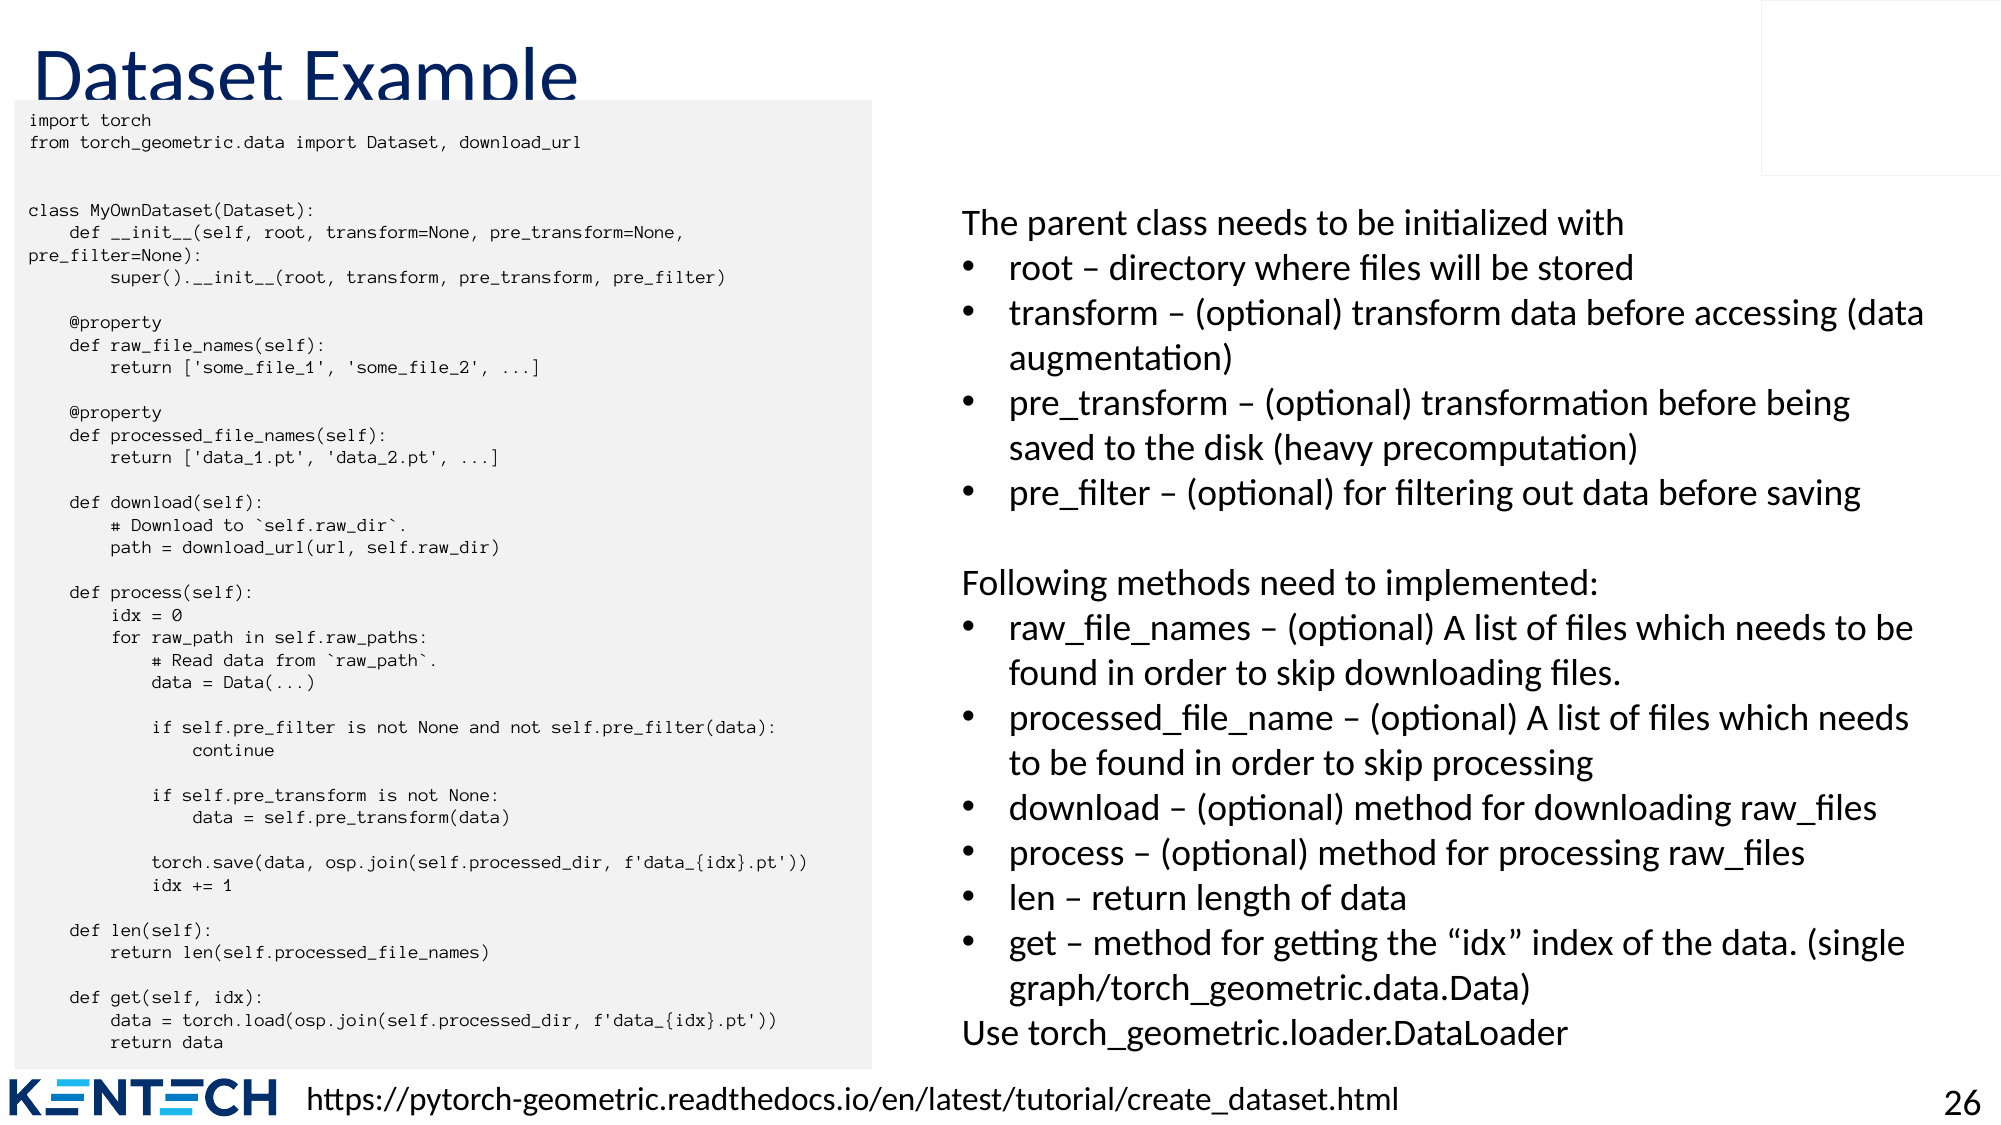

# Dataset Example
import torch
from torch_geometric.data import Dataset, download_url

class MyOwnDataset(Dataset):
    def __init__(self, root, transform=None, pre_transform=None, pre_filter=None):
        super().__init__(root, transform, pre_transform, pre_filter)

    @property
    def raw_file_names(self):
        return ['some_file_1', 'some_file_2', ...]

    @property
    def processed_file_names(self):
        return ['data_1.pt', 'data_2.pt', ...]

    def download(self):
        # Download to `self.raw_dir`.
        path = download_url(url, self.raw_dir)

    def process(self):
        idx = 0
        for raw_path in self.raw_paths:
            # Read data from `raw_path`.
            data = Data(...)

            if self.pre_filter is not None and not self.pre_filter(data):
                continue

            if self.pre_transform is not None:
                data = self.pre_transform(data)

            torch.save(data, osp.join(self.processed_dir, f'data_{idx}.pt'))
            idx += 1

    def len(self):
        return len(self.processed_file_names)

    def get(self, idx):
        data = torch.load(osp.join(self.processed_dir, f'data_{idx}.pt'))
        return data
The parent class needs to be initialized with
root – directory where files will be stored
transform – (optional) transform data before accessing (data augmentation)
pre_transform – (optional) transformation before being saved to the disk (heavy precomputation)
pre_filter – (optional) for filtering out data before saving

Following methods need to implemented:
raw_file_names – (optional) A list of files which needs to be found in order to skip downloading files.
processed_file_name – (optional) A list of files which needs to be found in order to skip processing
download – (optional) method for downloading raw_files
process – (optional) method for processing raw_files
len – return length of data
get – method for getting the “idx” index of the data. (single graph/torch_geometric.data.Data)
Use torch_geometric.loader.DataLoader
https://pytorch-geometric.readthedocs.io/en/latest/tutorial/create_dataset.html
26